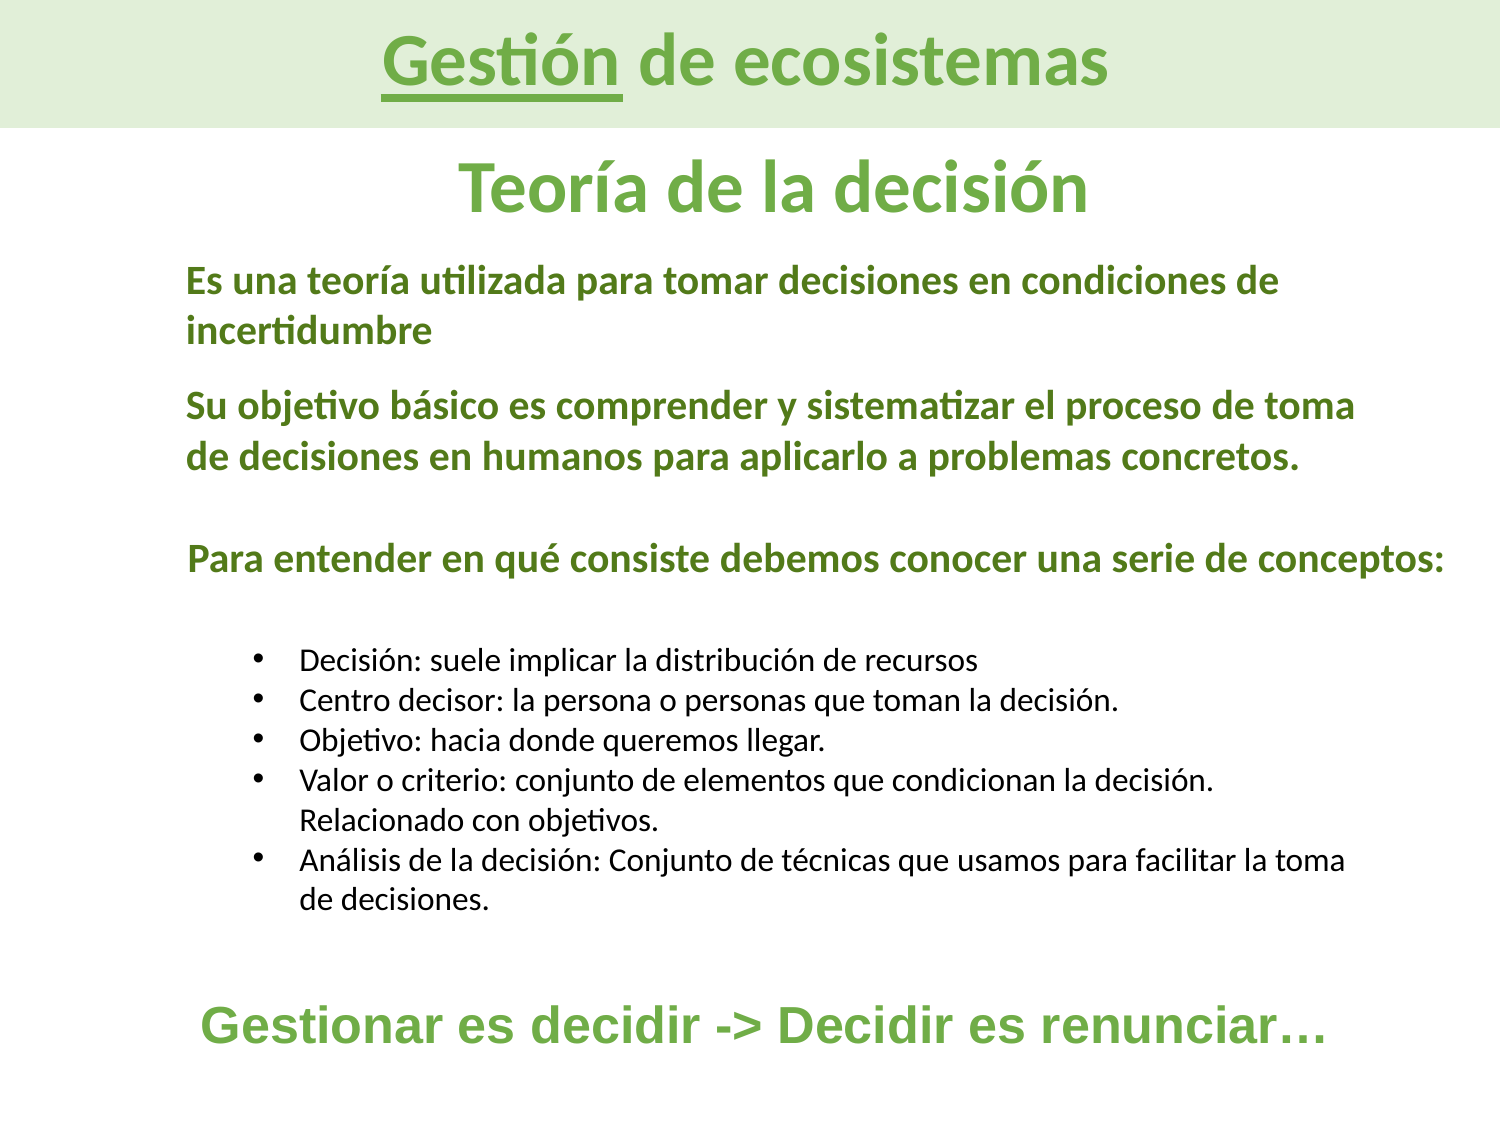

Gestión de ecosistemas
Teoría de la decisión
Es una teoría utilizada para tomar decisiones en condiciones de incertidumbre
Su objetivo básico es comprender y sistematizar el proceso de toma de decisiones en humanos para aplicarlo a problemas concretos.
Para entender en qué consiste debemos conocer una serie de conceptos:
Decisión: suele implicar la distribución de recursos
Centro decisor: la persona o personas que toman la decisión.
Objetivo: hacia donde queremos llegar.
Valor o criterio: conjunto de elementos que condicionan la decisión. Relacionado con objetivos.
Análisis de la decisión: Conjunto de técnicas que usamos para facilitar la toma de decisiones.

Gestionar es decidir -> Decidir es renunciar…